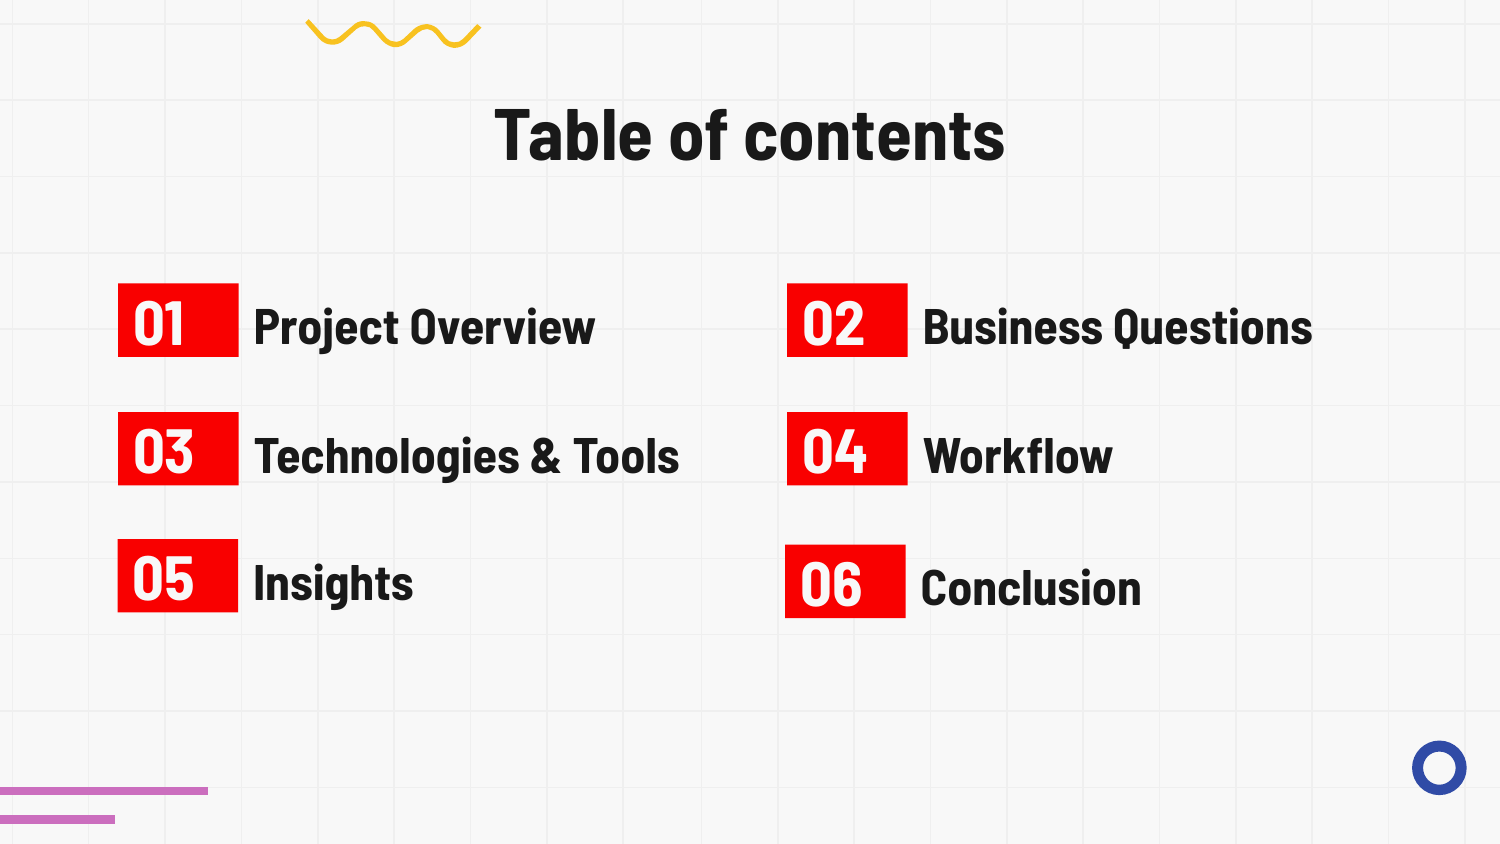

# Table of contents
01
02
Project Overview
Business Questions
03
04
Technologies & Tools
Workflow
05
Insights
06
Conclusion